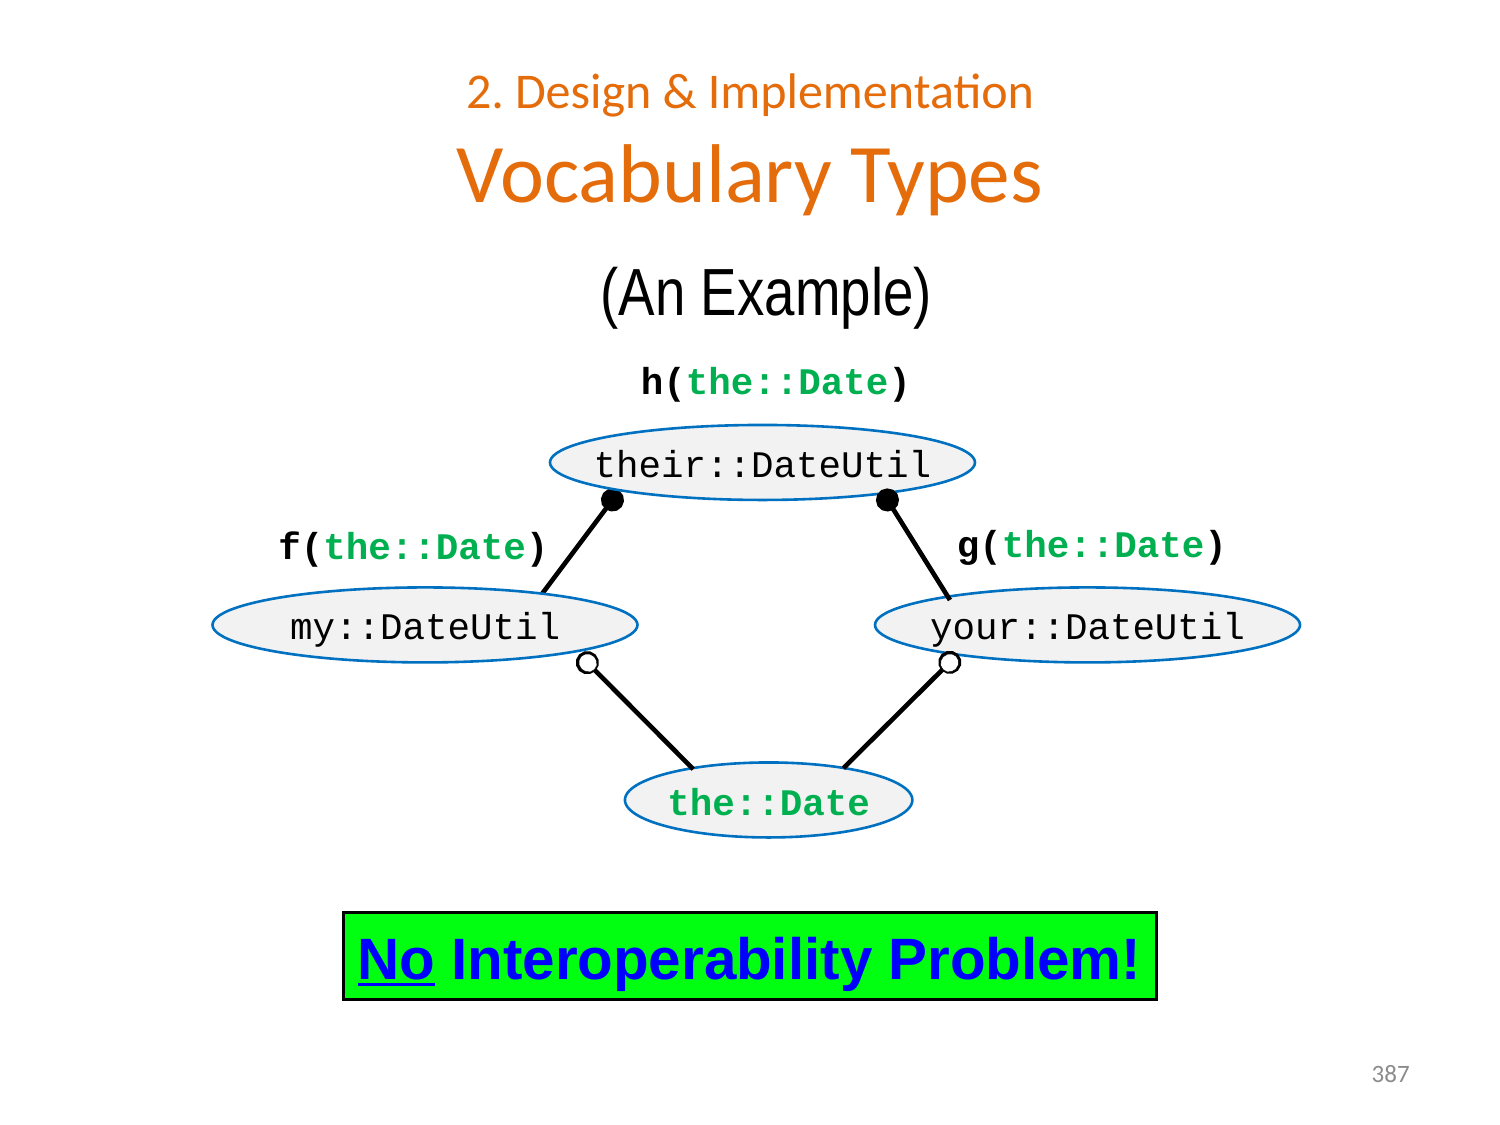

# 2. Design & Implementation Vocabulary Types
(An Example)

h(the::Date)
their::DateUtil

g(the::Date)
f(the::Date)
my::DateUtil
your::DateUtil

the::Date
No Interoperability Problem!
What should we do?
387